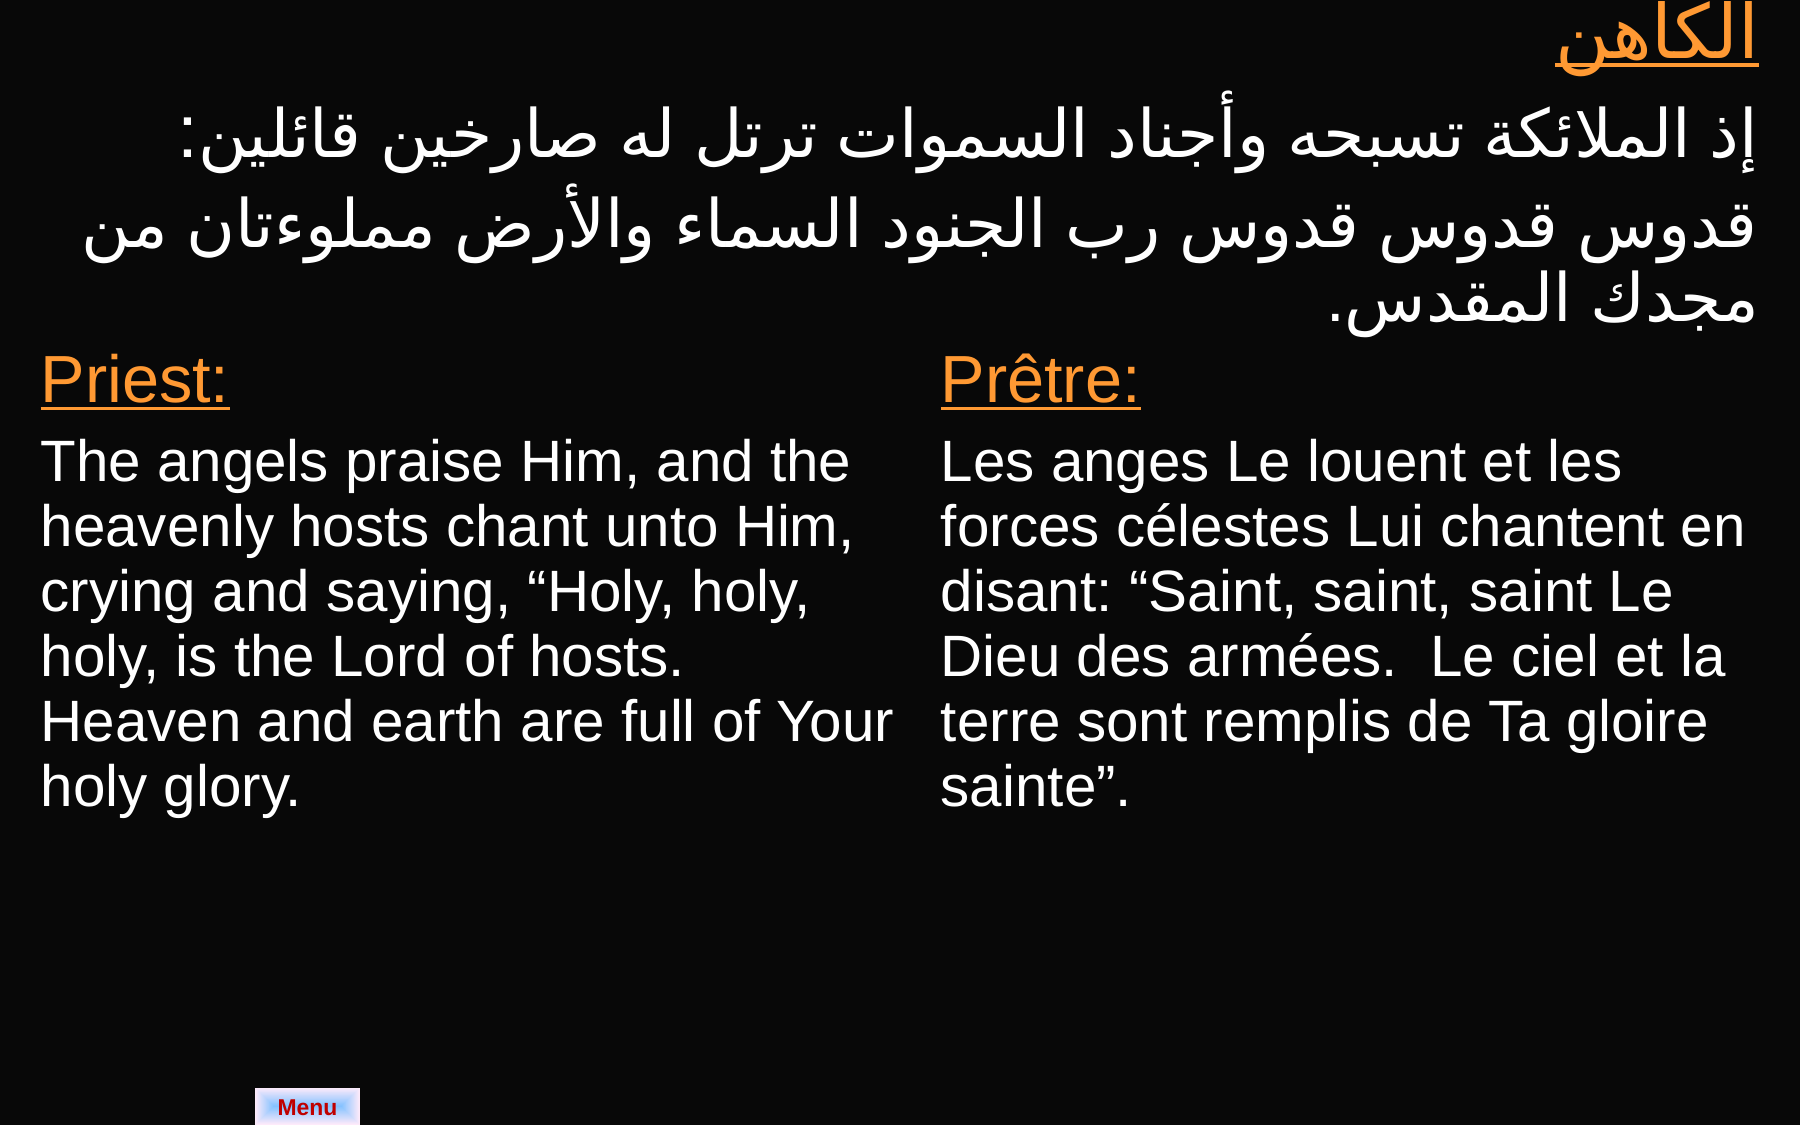

| الكاهن إذ الملائكة تسبحه وأجناد السموات ترتل له صارخين قائلين: قدوس قدوس قدوس رب الجنود السماء والأرض مملوءتان من مجدك المقدس. |  |
| --- | --- |
| Priest: The angels praise Him, and the heavenly hosts chant unto Him, crying and saying, “Holy, holy, holy, is the Lord of hosts. Heaven and earth are full of Your holy glory. | Prêtre: Les anges Le louent et les forces célestes Lui chantent en disant: “Saint, saint, saint Le Dieu des armées. Le ciel et la terre sont remplis de Ta gloire sainte”. |

Menu